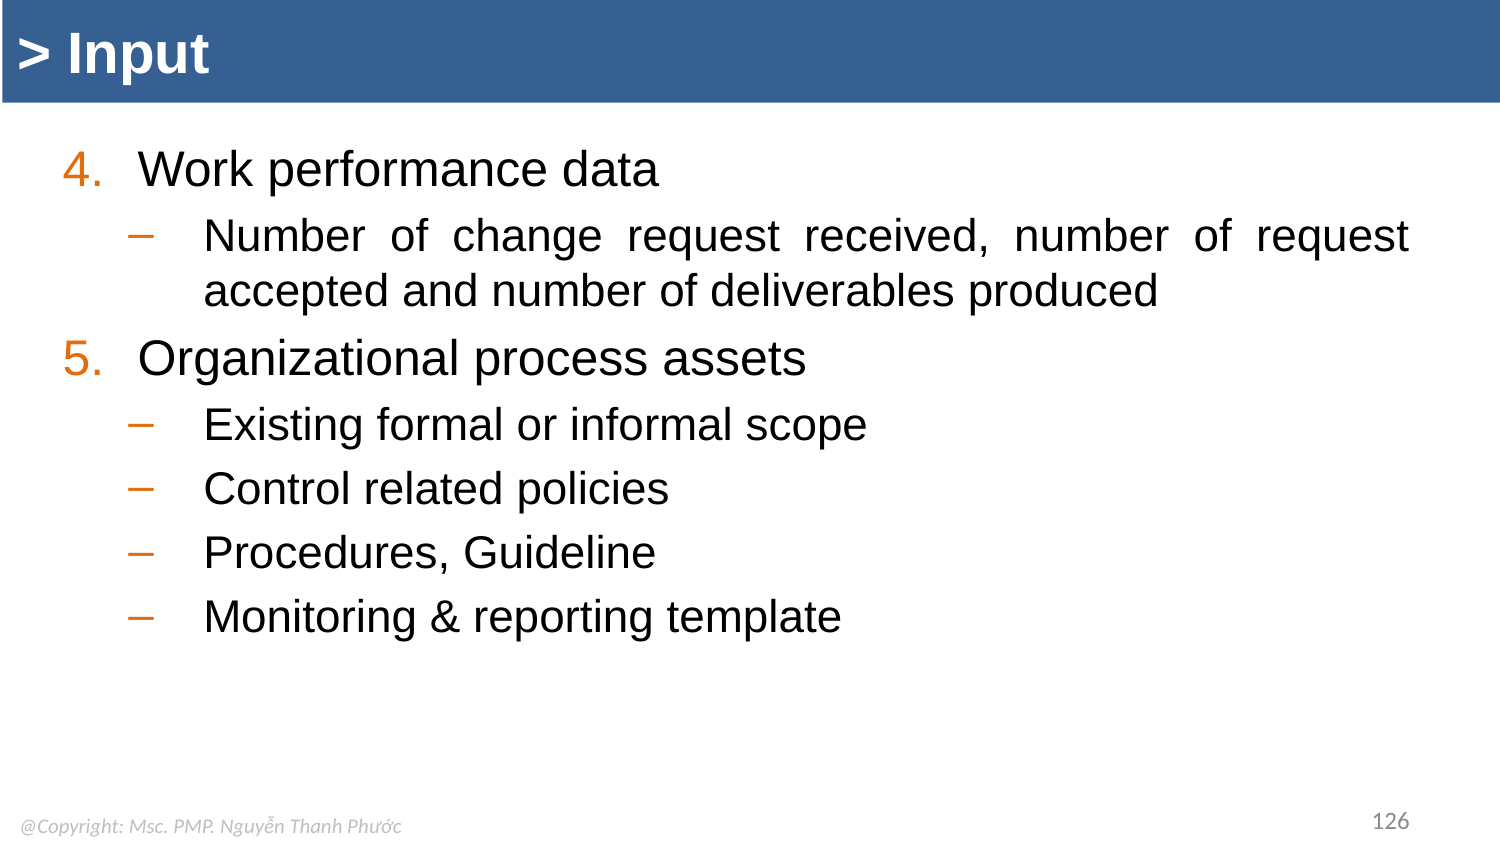

# > Input
Work performance data
Number of change request received, number of request accepted and number of deliverables produced
Organizational process assets
Existing formal or informal scope
Control related policies
Procedures, Guideline
Monitoring & reporting template

126